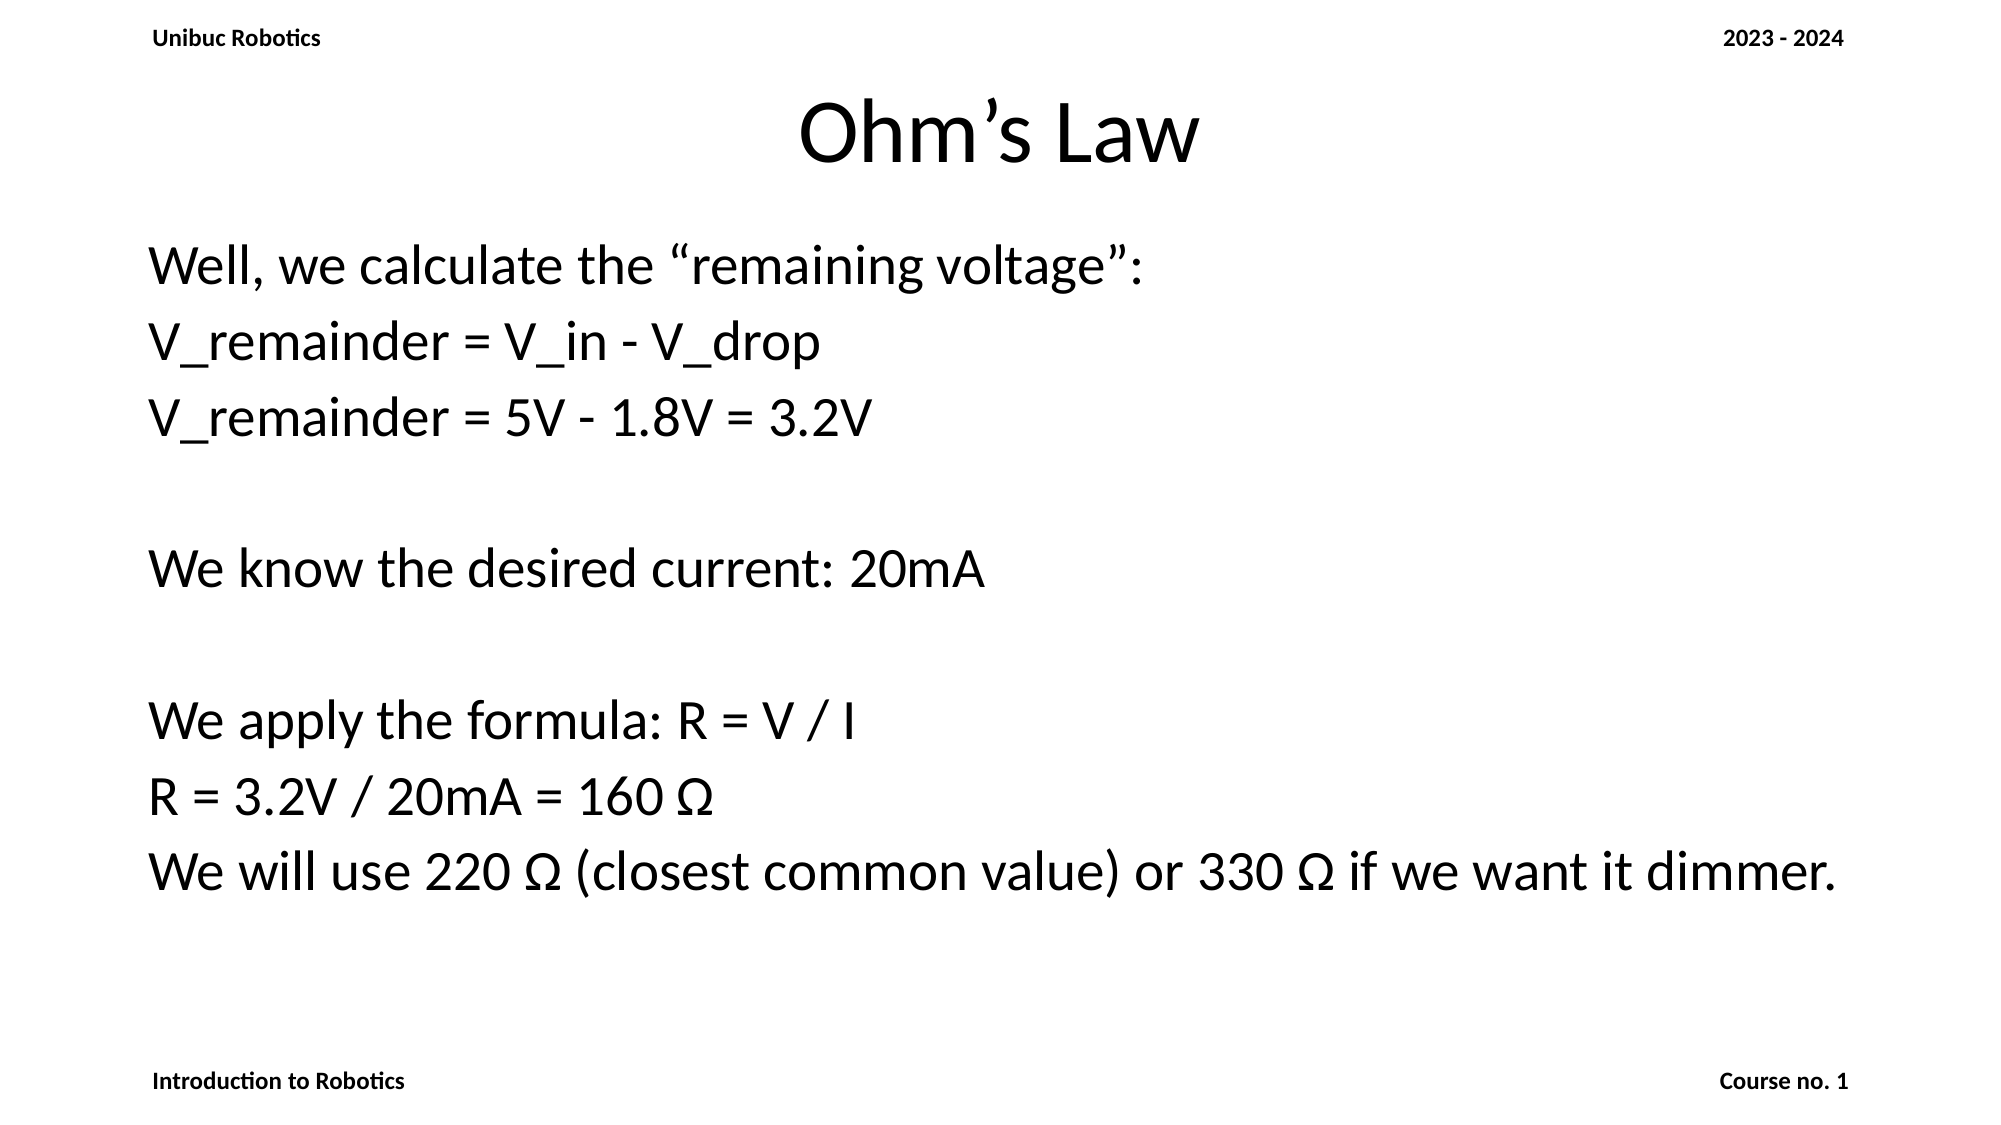

# Ohm’s Law
Well, we calculate the “remaining voltage”:
V_remainder = V_in - V_drop
V_remainder = 5V - 1.8V = 3.2V

We know the desired current: 20mA

We apply the formula: R = V / I
R = 3.2V / 20mA = 160 Ω
We will use 220 Ω (closest common value) or 330 Ω if we want it dimmer.